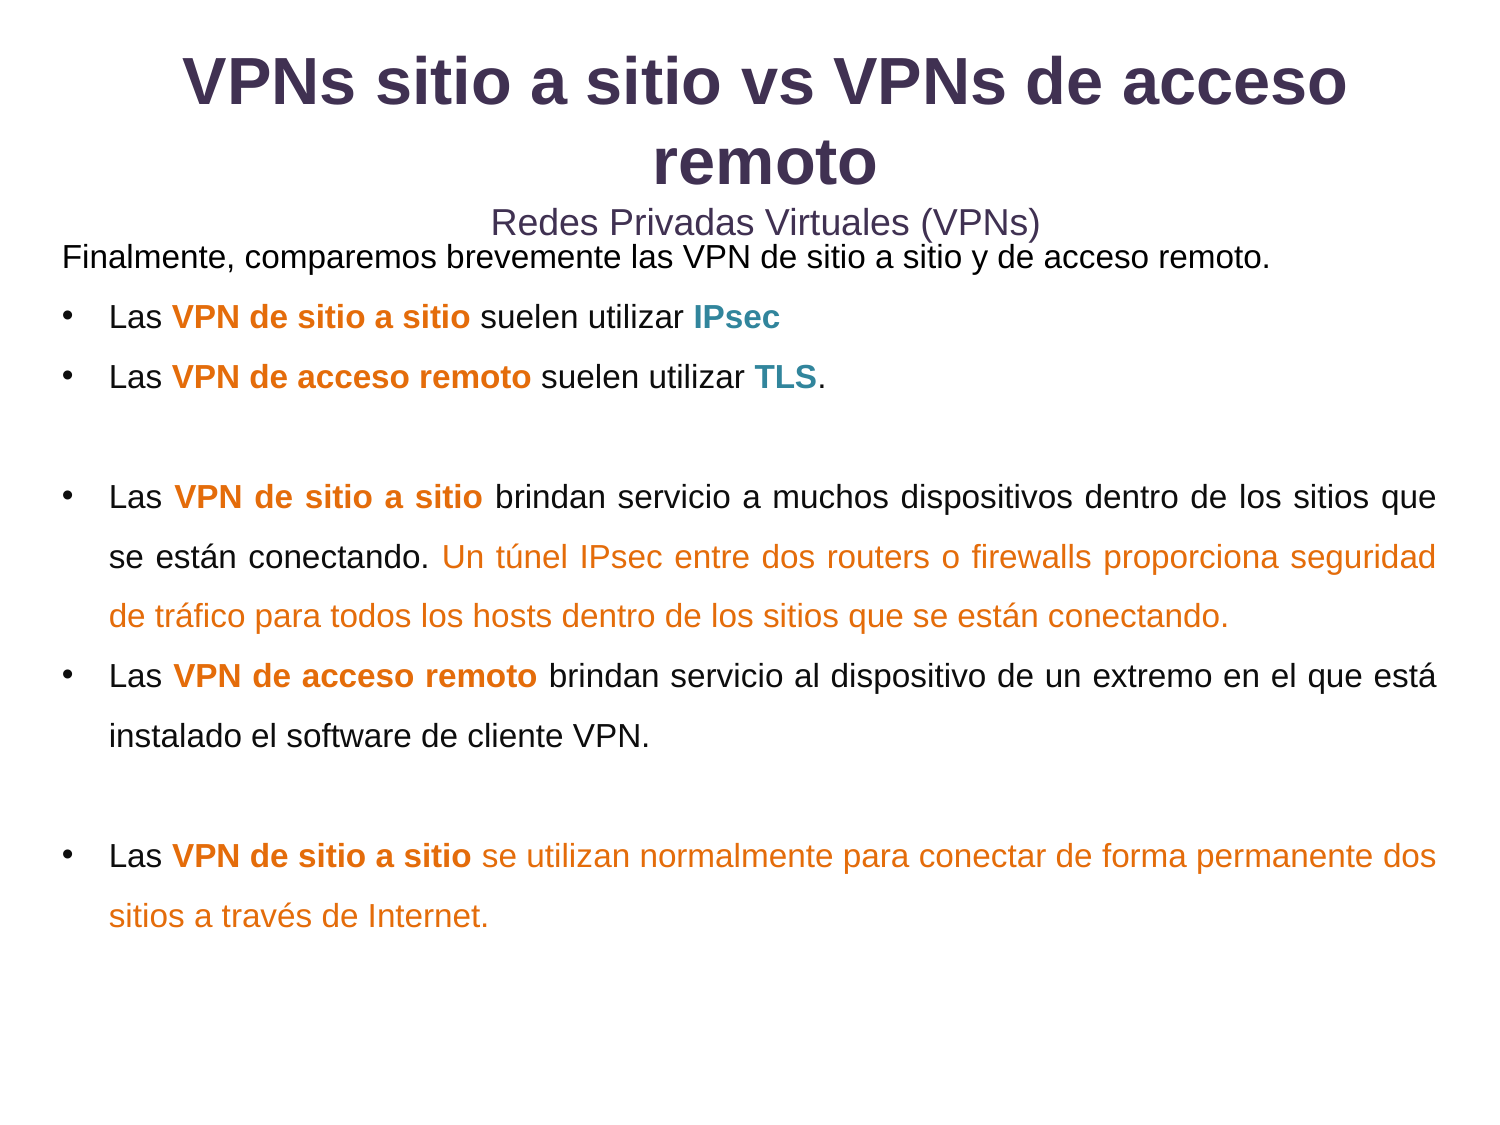

VPNs sitio a sitio vs VPNs de acceso remoto
Redes Privadas Virtuales (VPNs)
Finalmente, comparemos brevemente las VPN de sitio a sitio y de acceso remoto.
Las VPN de sitio a sitio suelen utilizar IPsec
Las VPN de acceso remoto suelen utilizar TLS.

Las VPN de sitio a sitio brindan servicio a muchos dispositivos dentro de los sitios que se están conectando. Un túnel IPsec entre dos routers o firewalls proporciona seguridad de tráfico para todos los hosts dentro de los sitios que se están conectando.
Las VPN de acceso remoto brindan servicio al dispositivo de un extremo en el que está instalado el software de cliente VPN.

Las VPN de sitio a sitio se utilizan normalmente para conectar de forma permanente dos sitios a través de Internet.